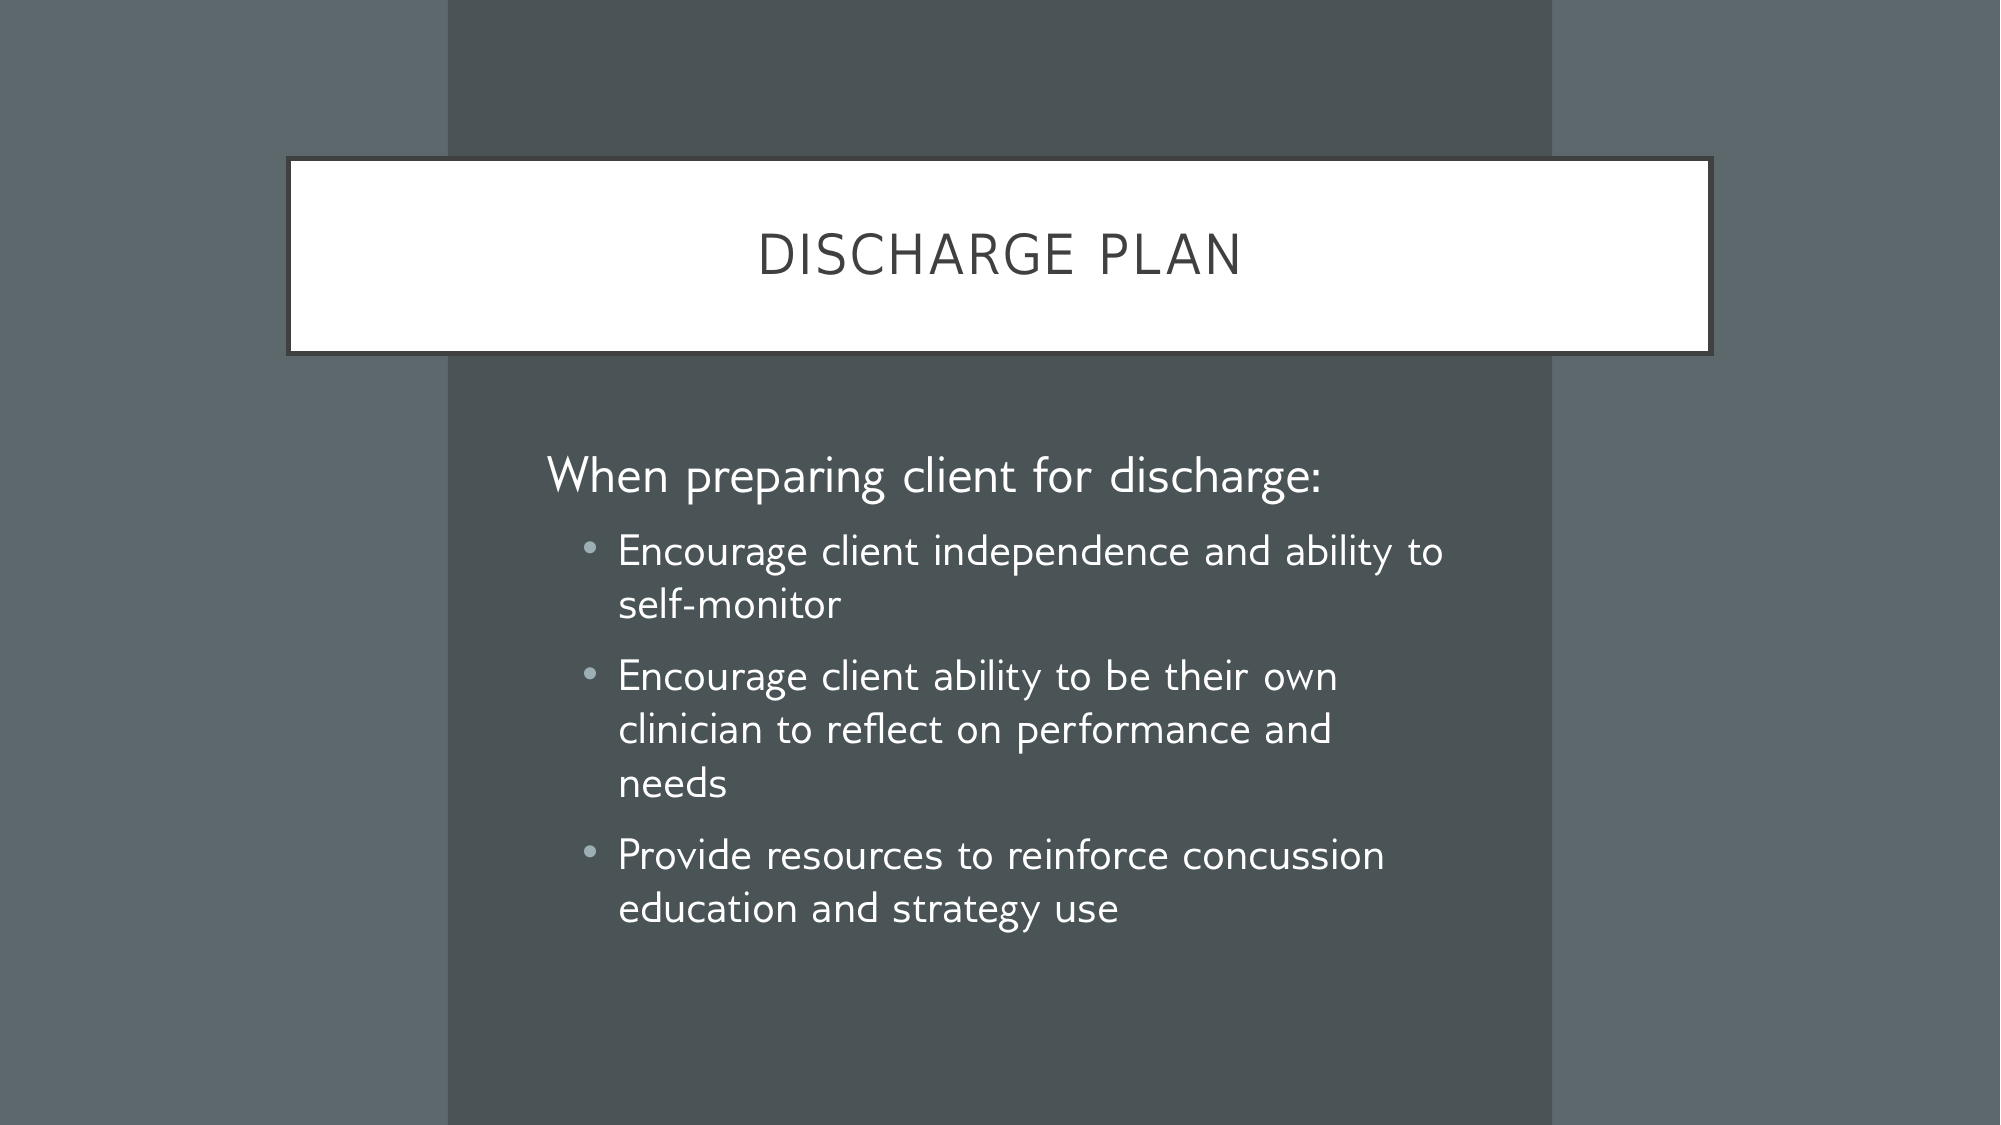

# Discharge Plan
When preparing client for discharge:
Encourage client independence and ability to self-monitor
Encourage client ability to be their own clinician to reflect on performance and needs
Provide resources to reinforce concussion education and strategy use